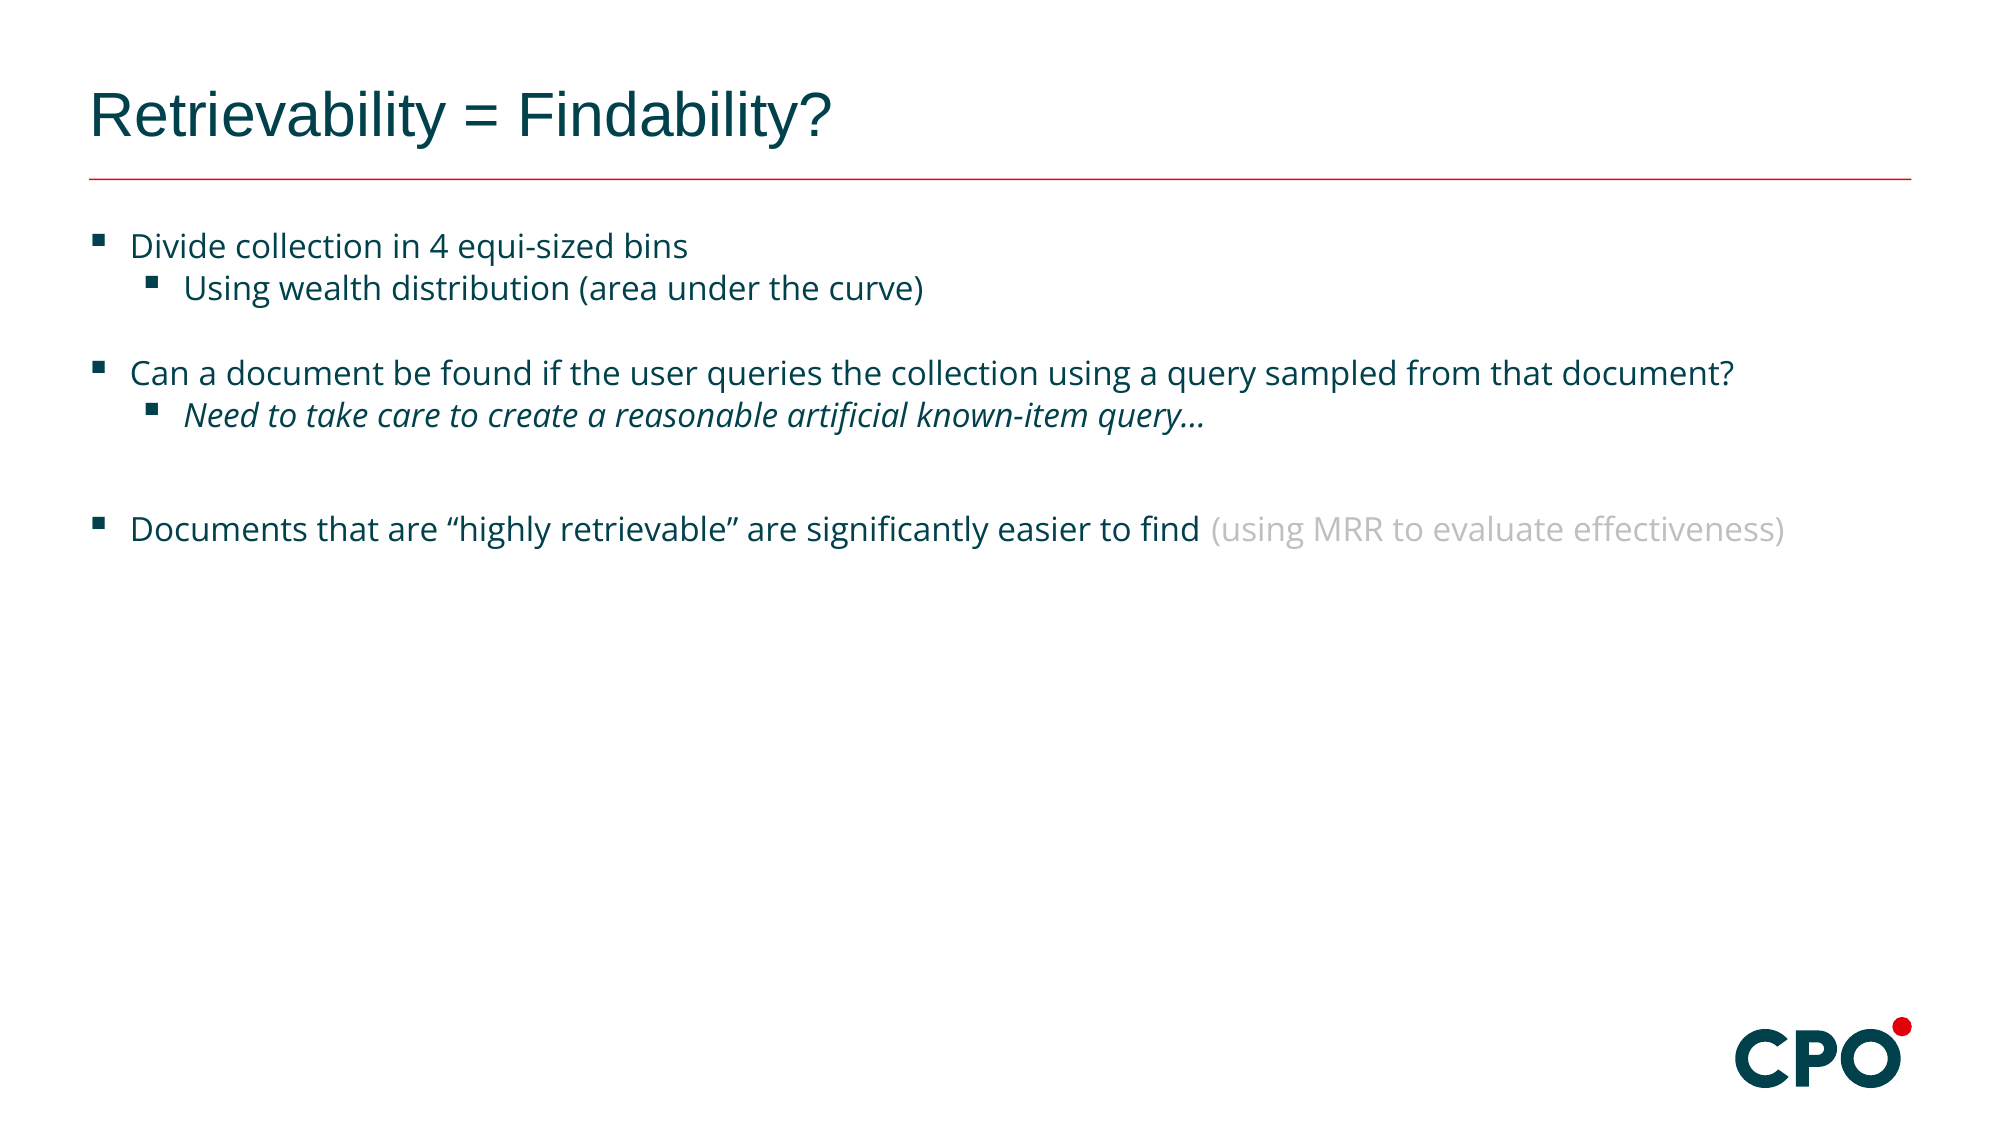

# Retrievability = Findability?
Divide collection in 4 equi-sized bins
Using wealth distribution (area under the curve)

Can a document be found if the user queries the collection using a query sampled from that document?
Need to take care to create a reasonable artificial known-item query…

Documents that are “highly retrievable” are significantly easier to find (using MRR to evaluate effectiveness)